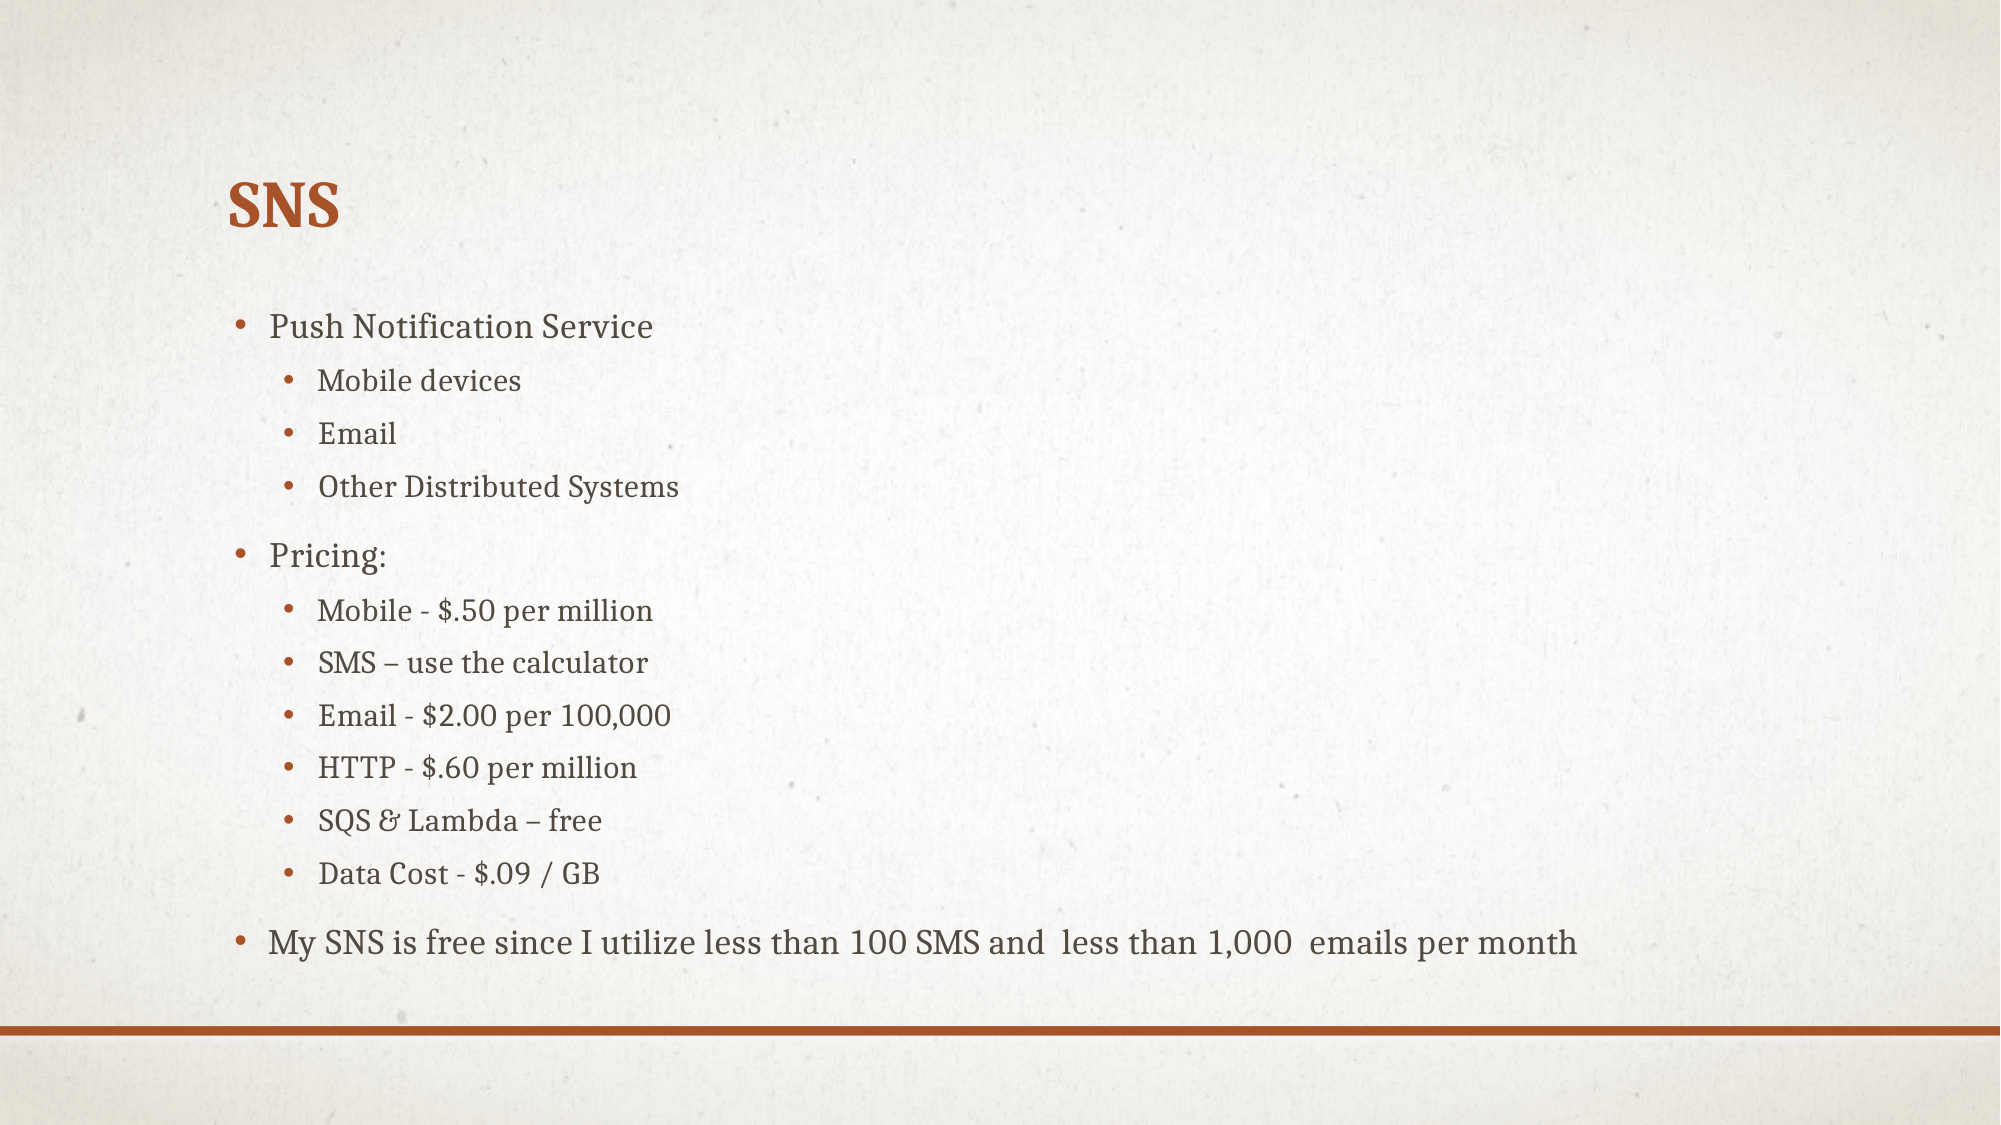

# SNS
Push Notification Service
Mobile devices
Email
Other Distributed Systems
Pricing:
Mobile - $.50 per million
SMS – use the calculator
Email - $2.00 per 100,000
HTTP - $.60 per million
SQS & Lambda – free
Data Cost - $.09 / GB
My SNS is free since I utilize less than 100 SMS and  less than 1,000  emails per month